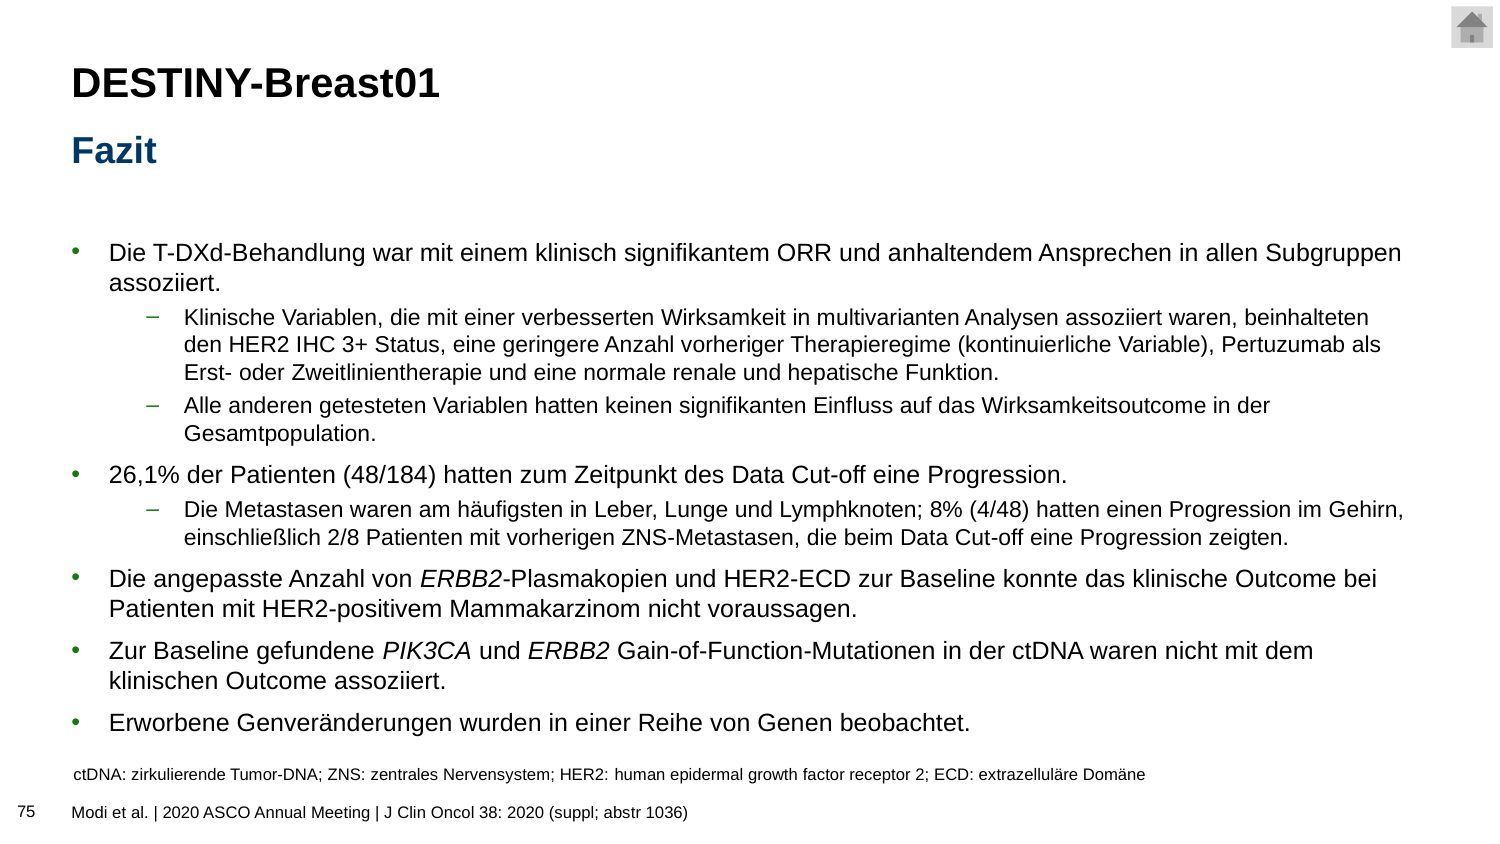

# DESTINY-Breast01
Fazit
Die T-DXd-Behandlung war mit einem klinisch signifikantem ORR und anhaltendem Ansprechen in allen Subgruppen assoziiert.
Klinische Variablen, die mit einer verbesserten Wirksamkeit in multivarianten Analysen assoziiert waren, beinhalteten den HER2 IHC 3+ Status, eine geringere Anzahl vorheriger Therapieregime (kontinuierliche Variable), Pertuzumab als Erst- oder Zweitlinientherapie und eine normale renale und hepatische Funktion.
Alle anderen getesteten Variablen hatten keinen signifikanten Einfluss auf das Wirksamkeitsoutcome in der Gesamtpopulation.
26,1% der Patienten (48/184) hatten zum Zeitpunkt des Data Cut-off eine Progression.
Die Metastasen waren am häufigsten in Leber, Lunge und Lymphknoten; 8% (4/48) hatten einen Progression im Gehirn, einschließlich 2/8 Patienten mit vorherigen ZNS-Metastasen, die beim Data Cut-off eine Progression zeigten.
Die angepasste Anzahl von ERBB2-Plasmakopien und HER2-ECD zur Baseline konnte das klinische Outcome bei Patienten mit HER2-positivem Mammakarzinom nicht voraussagen.
Zur Baseline gefundene PIK3CA und ERBB2 Gain-of-Function-Mutationen in der ctDNA waren nicht mit dem klinischen Outcome assoziiert.
Erworbene Genveränderungen wurden in einer Reihe von Genen beobachtet.
ctDNA: zirkulierende Tumor-DNA; ZNS: zentrales Nervensystem; HER2: human epidermal growth factor receptor 2; ECD: extrazelluläre Domäne
75
Modi et al. | 2020 ASCO Annual Meeting | J Clin Oncol 38: 2020 (suppl; abstr 1036)